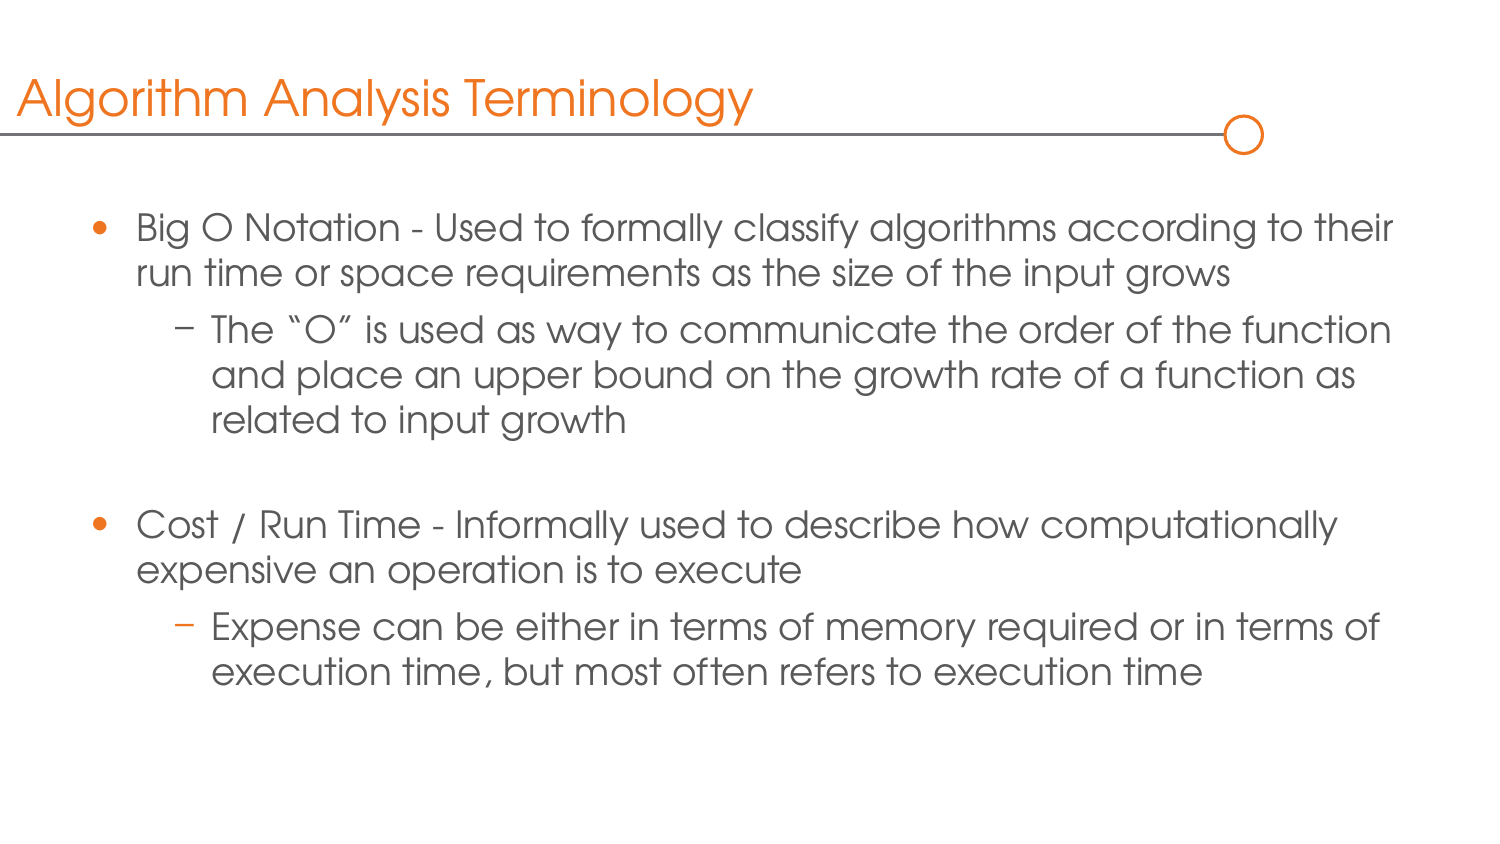

Algorithm Analysis Terminology
Big O Notation - Used to formally classify algorithms according to their run time or space requirements as the size of the input grows
The “O” is used as way to communicate the order of the function and place an upper bound on the growth rate of a function as related to input growth

Cost / Run Time - Informally used to describe how computationally expensive an operation is to execute
Expense can be either in terms of memory required or in terms of execution time, but most often refers to execution time